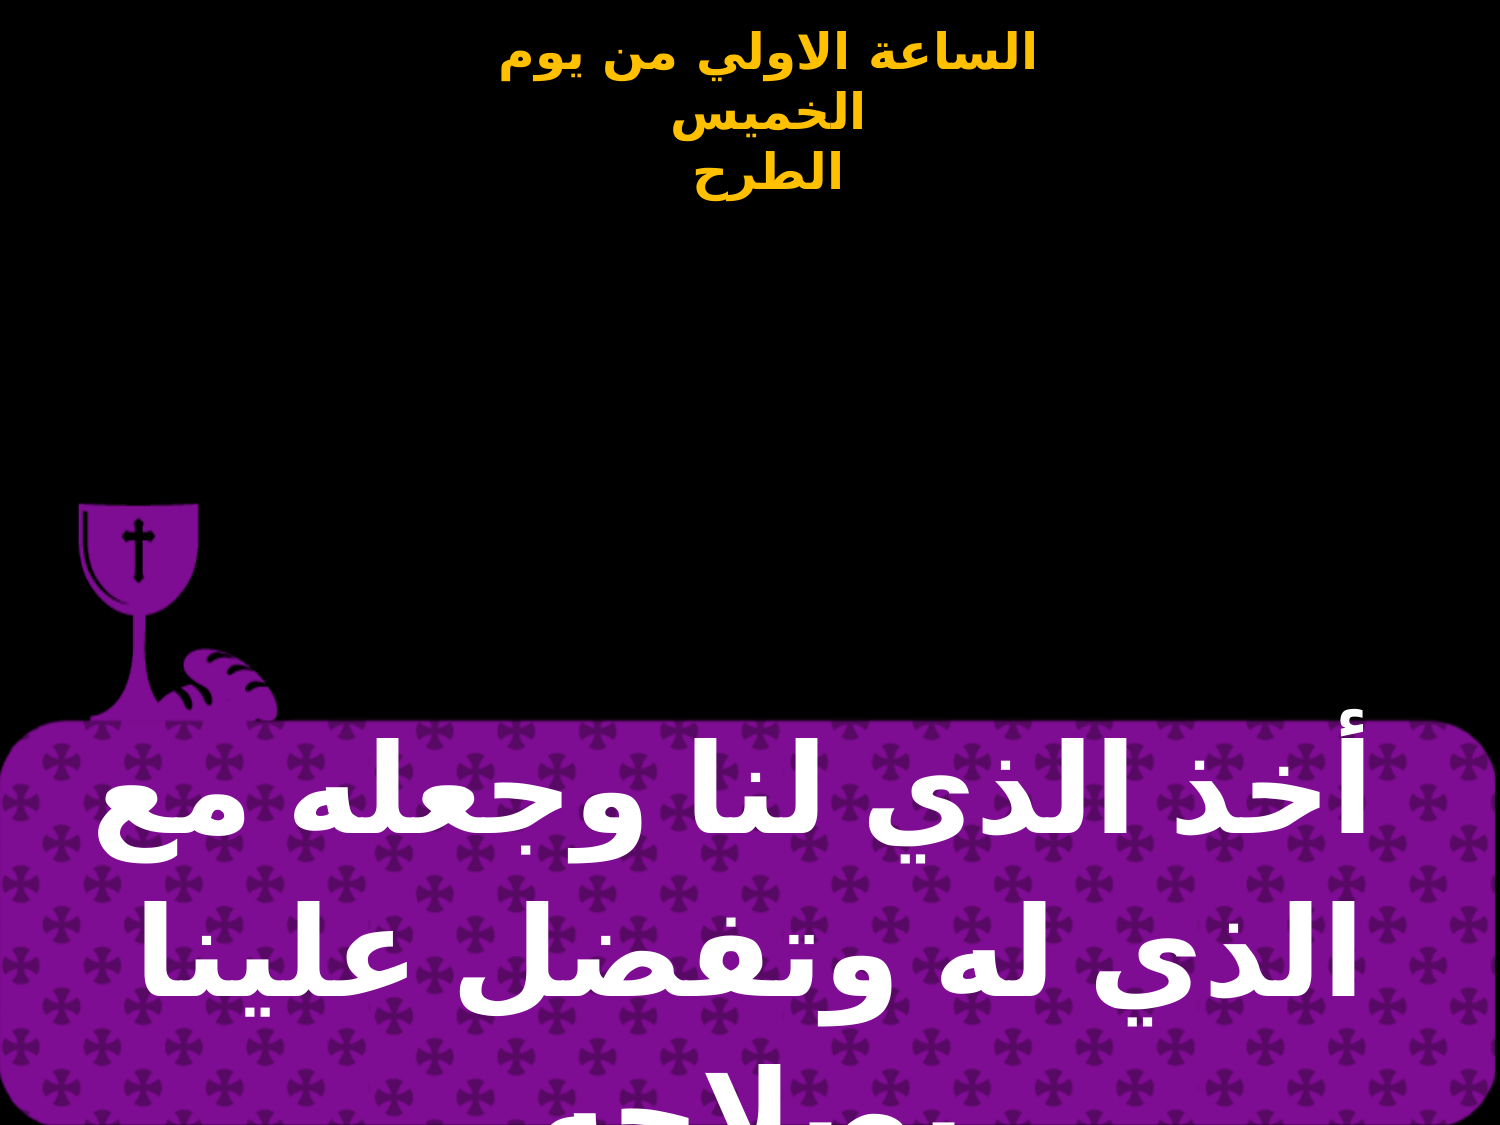

| أخذ الذي لنا وجعله مع الذي له وتفضل علينا بصلاحه |
| --- |